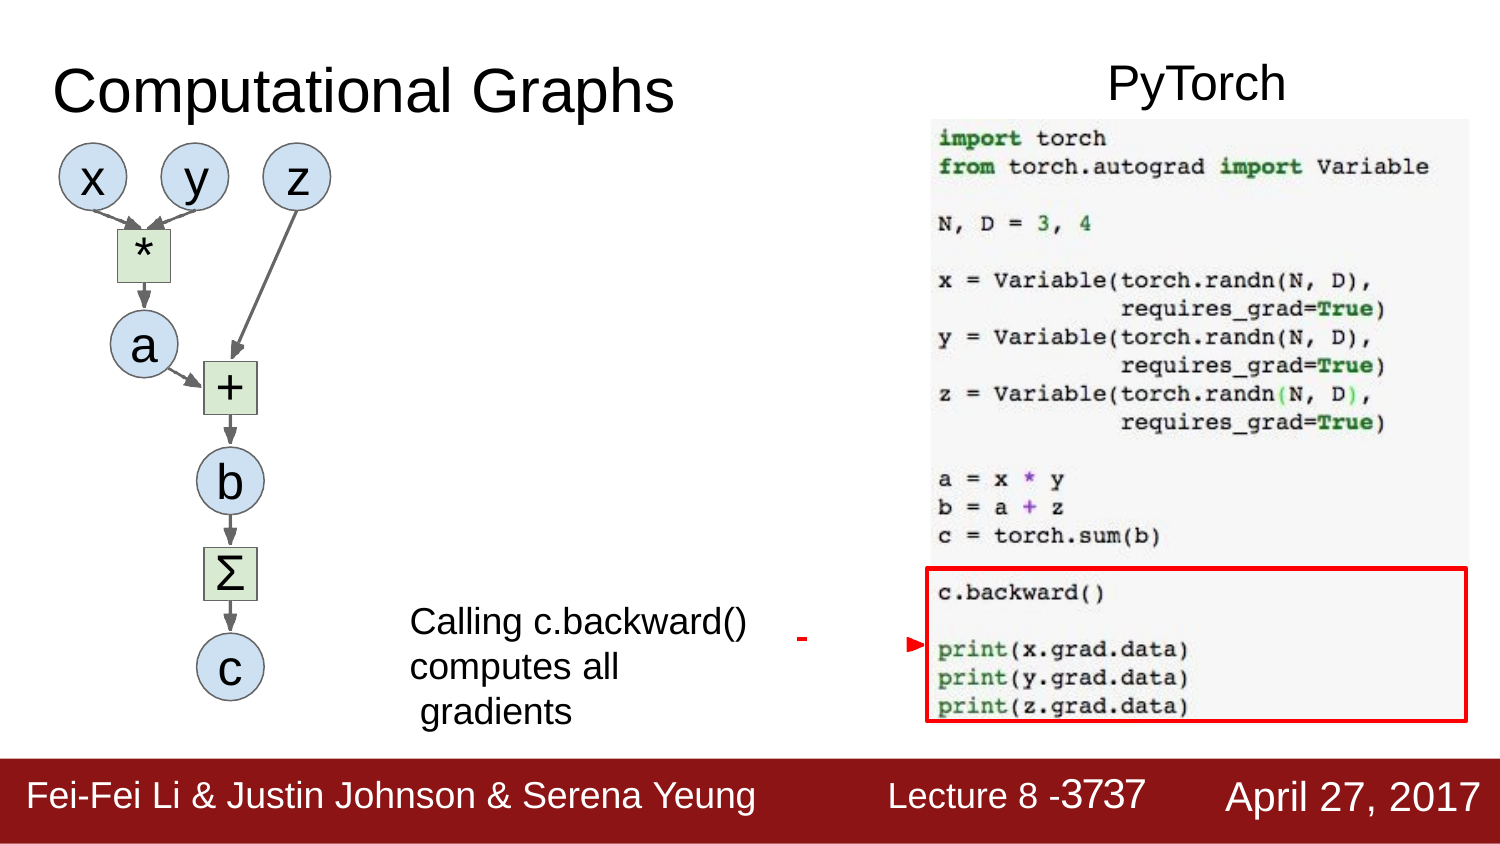

# Computational Graphs
PyTorch

x	y	z

*

a

+

b

Σ

Calling c.backward()
computes all  gradients

c

Lecture 8 -3737
April 27, 2017
Fei-Fei Li & Justin Johnson & Serena Yeung